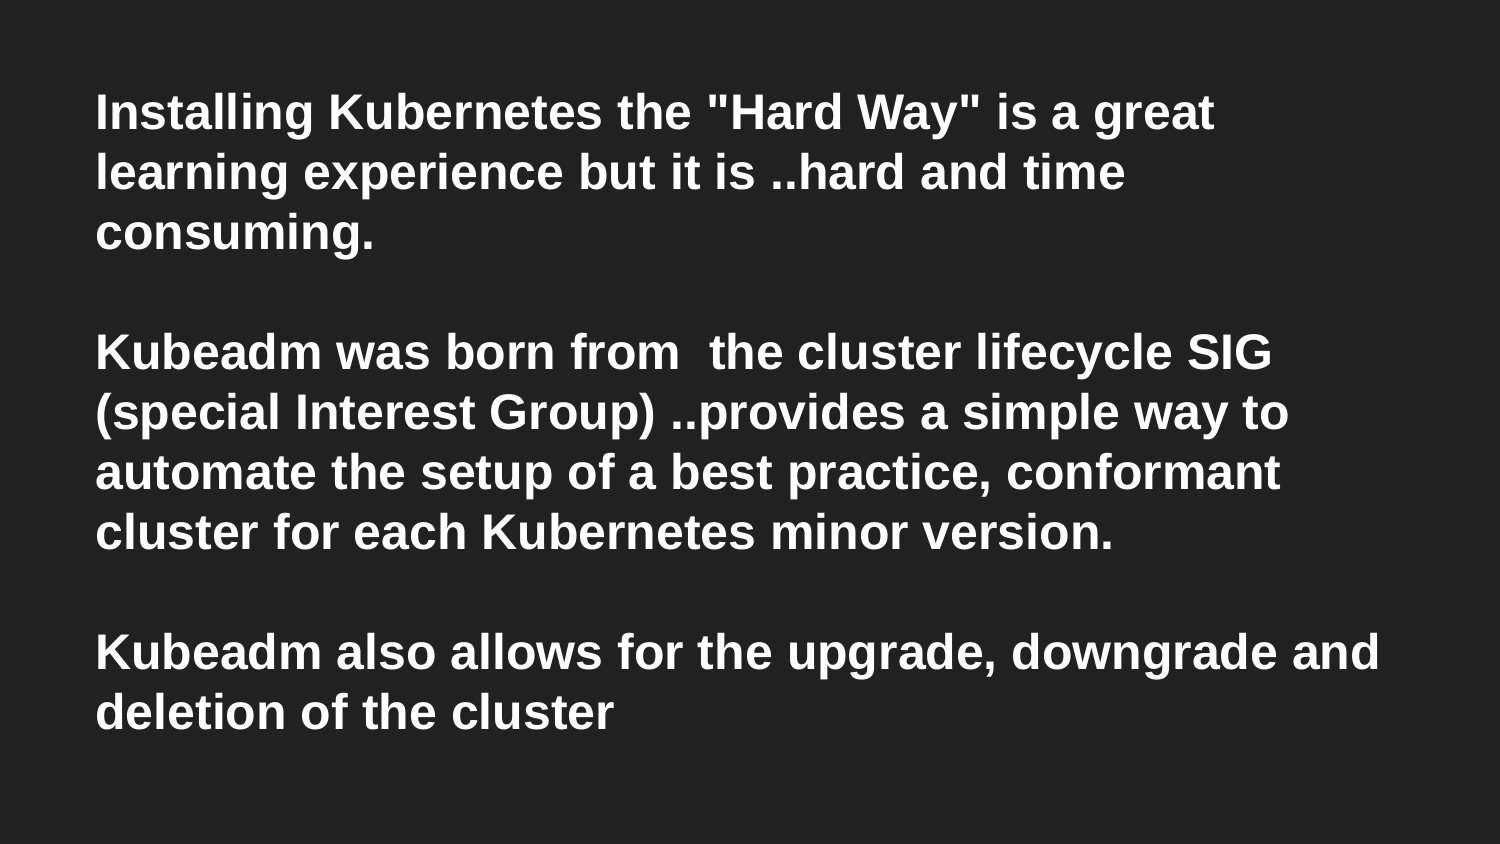

# Installing Kubernetes the "Hard Way" is a great learning experience but it is ..hard and time consuming.

Kubeadm was born from  the cluster lifecycle SIG (special Interest Group) ..provides a simple way to automate the setup of a best practice, conformant cluster for each Kubernetes minor version.

Kubeadm also allows for the upgrade, downgrade and deletion of the cluster